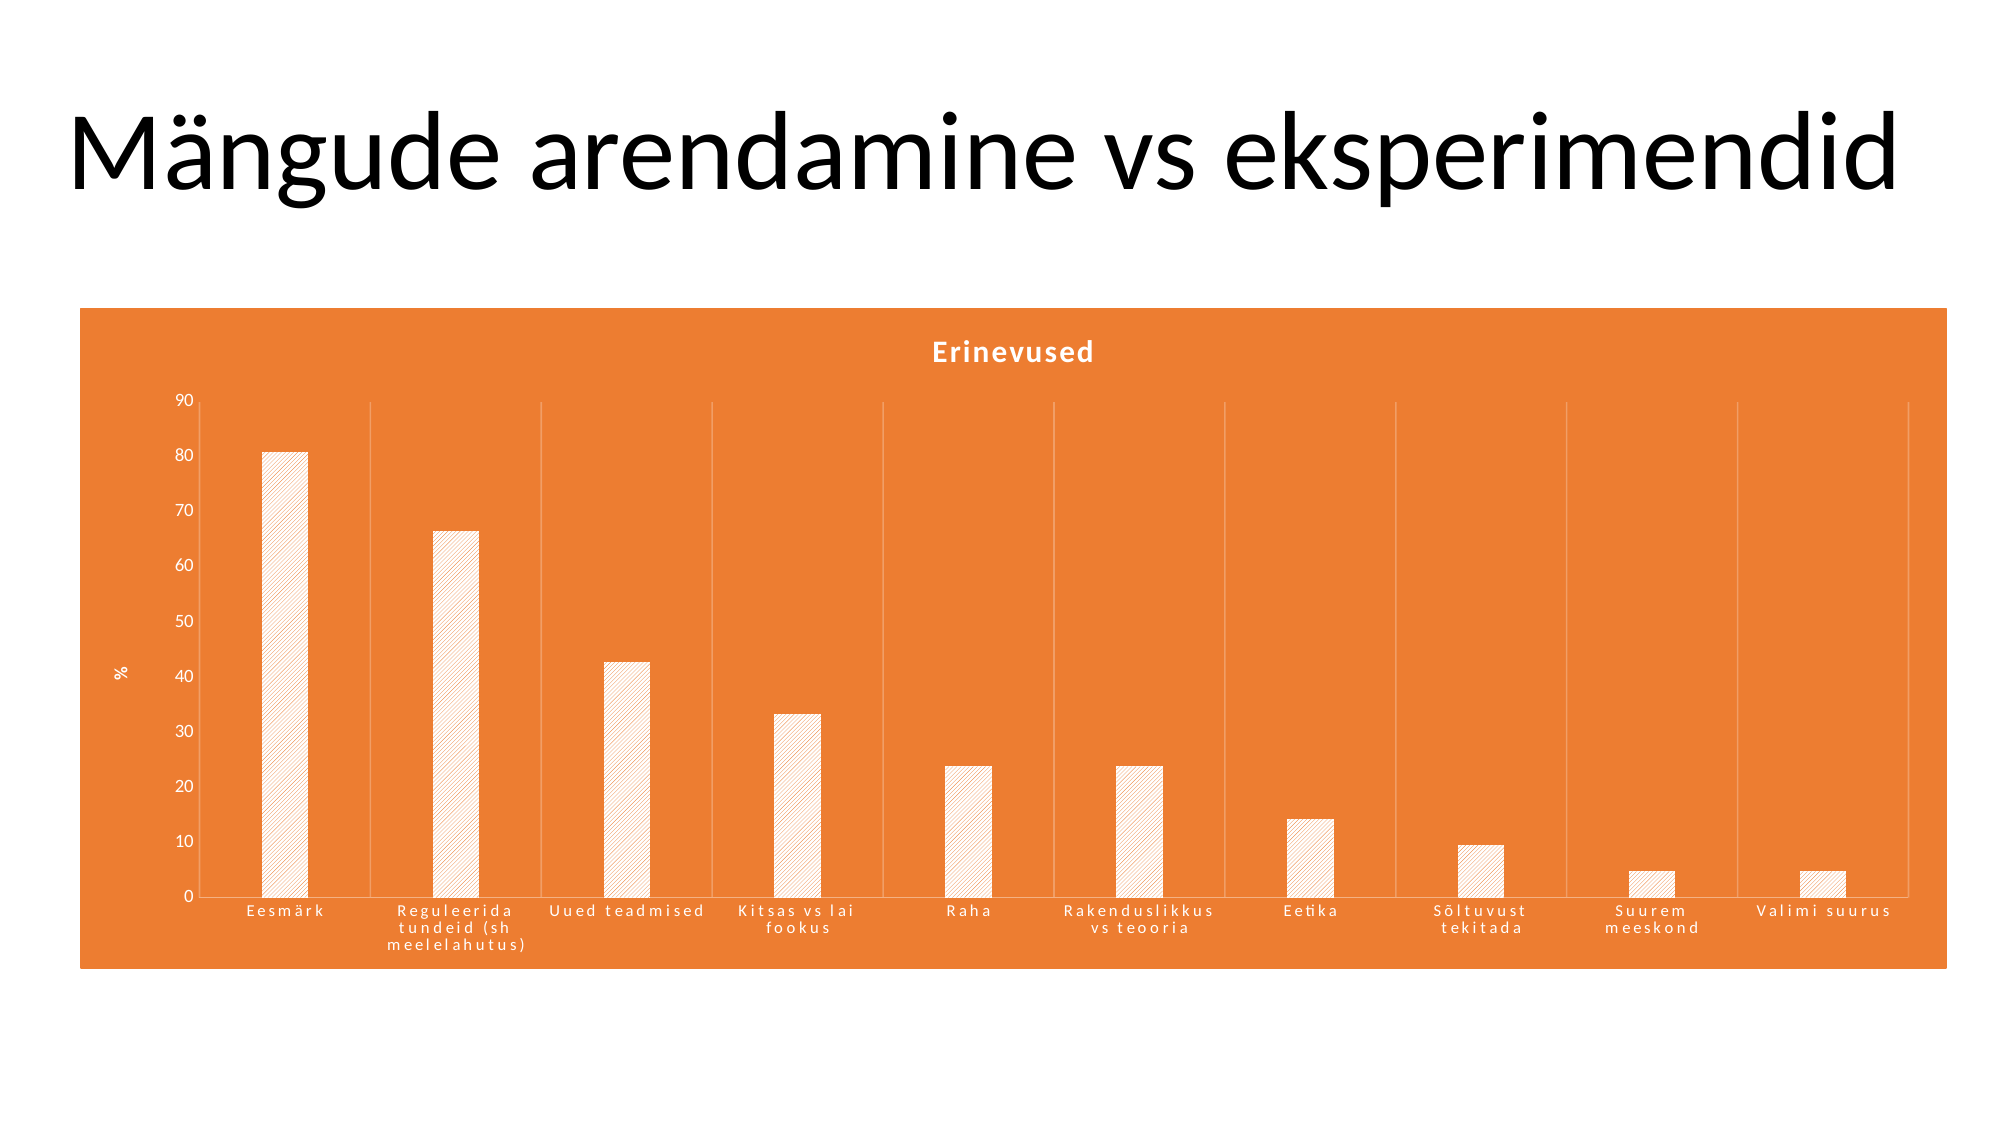

Mängude arendamine vs eksperimendid

### Chart: Erinevused

| Category |  |
|---|---|
| Eesmärk | 80.95238095238095 |
| Reguleerida tundeid (sh meelelahutus) | 66.66666666666666 |
| Uued teadmised | 42.857142857142854 |
| Kitsas vs lai fookus | 33.33333333333333 |
| Raha | 23.809523809523807 |
| Rakenduslikkus vs teooria | 23.809523809523807 |
| Eetika | 14.285714285714285 |
| Sõltuvust tekitada | 9.523809523809524 |
| Suurem meeskond | 4.761904761904762 |
| Valimi suurus | 4.761904761904762 |